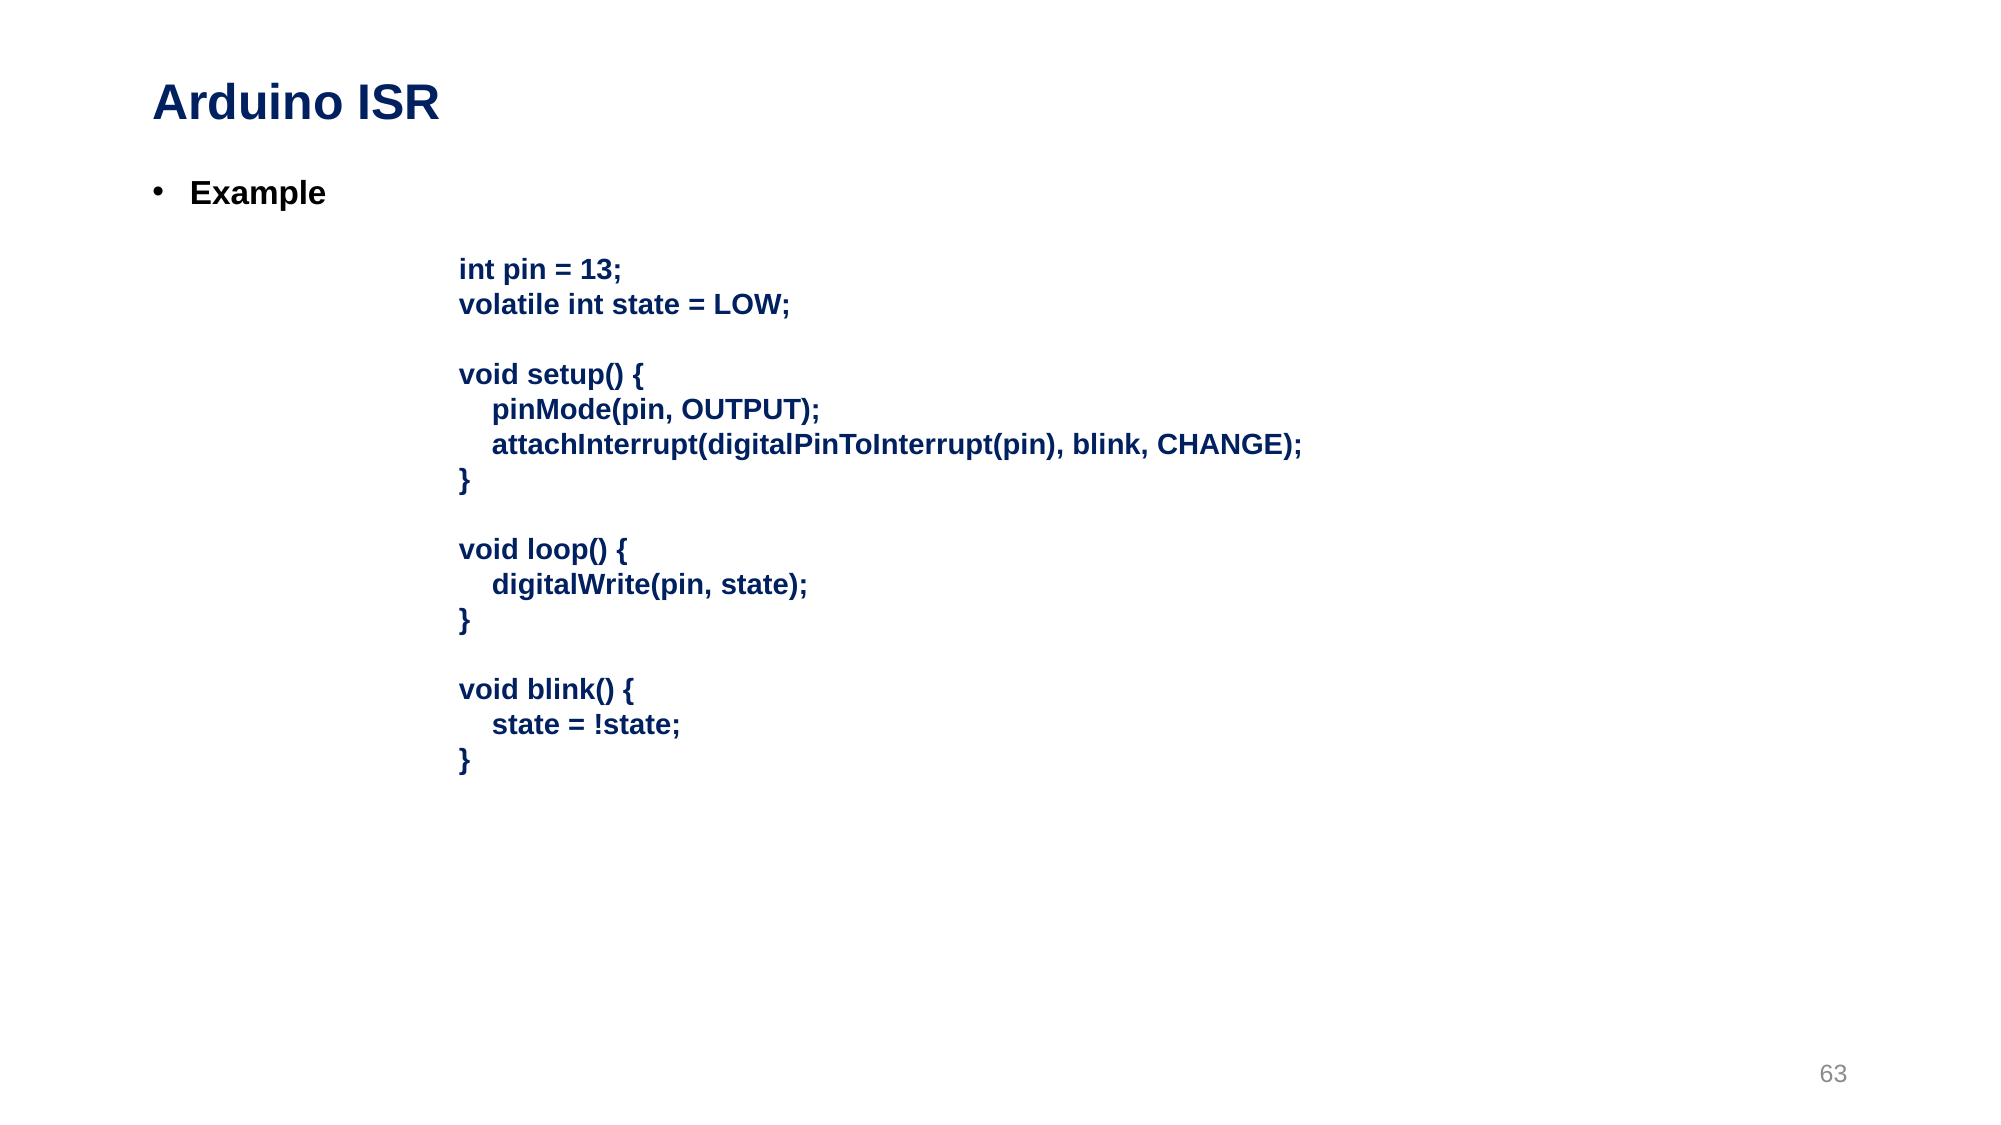

# Arduino ISR
Example
int pin = 13;
volatile int state = LOW;
void setup() {
    pinMode(pin, OUTPUT);
    attachInterrupt(digitalPinToInterrupt(pin), blink, CHANGE);
}
void loop() {
    digitalWrite(pin, state);
}
void blink() {
    state = !state;
}
63